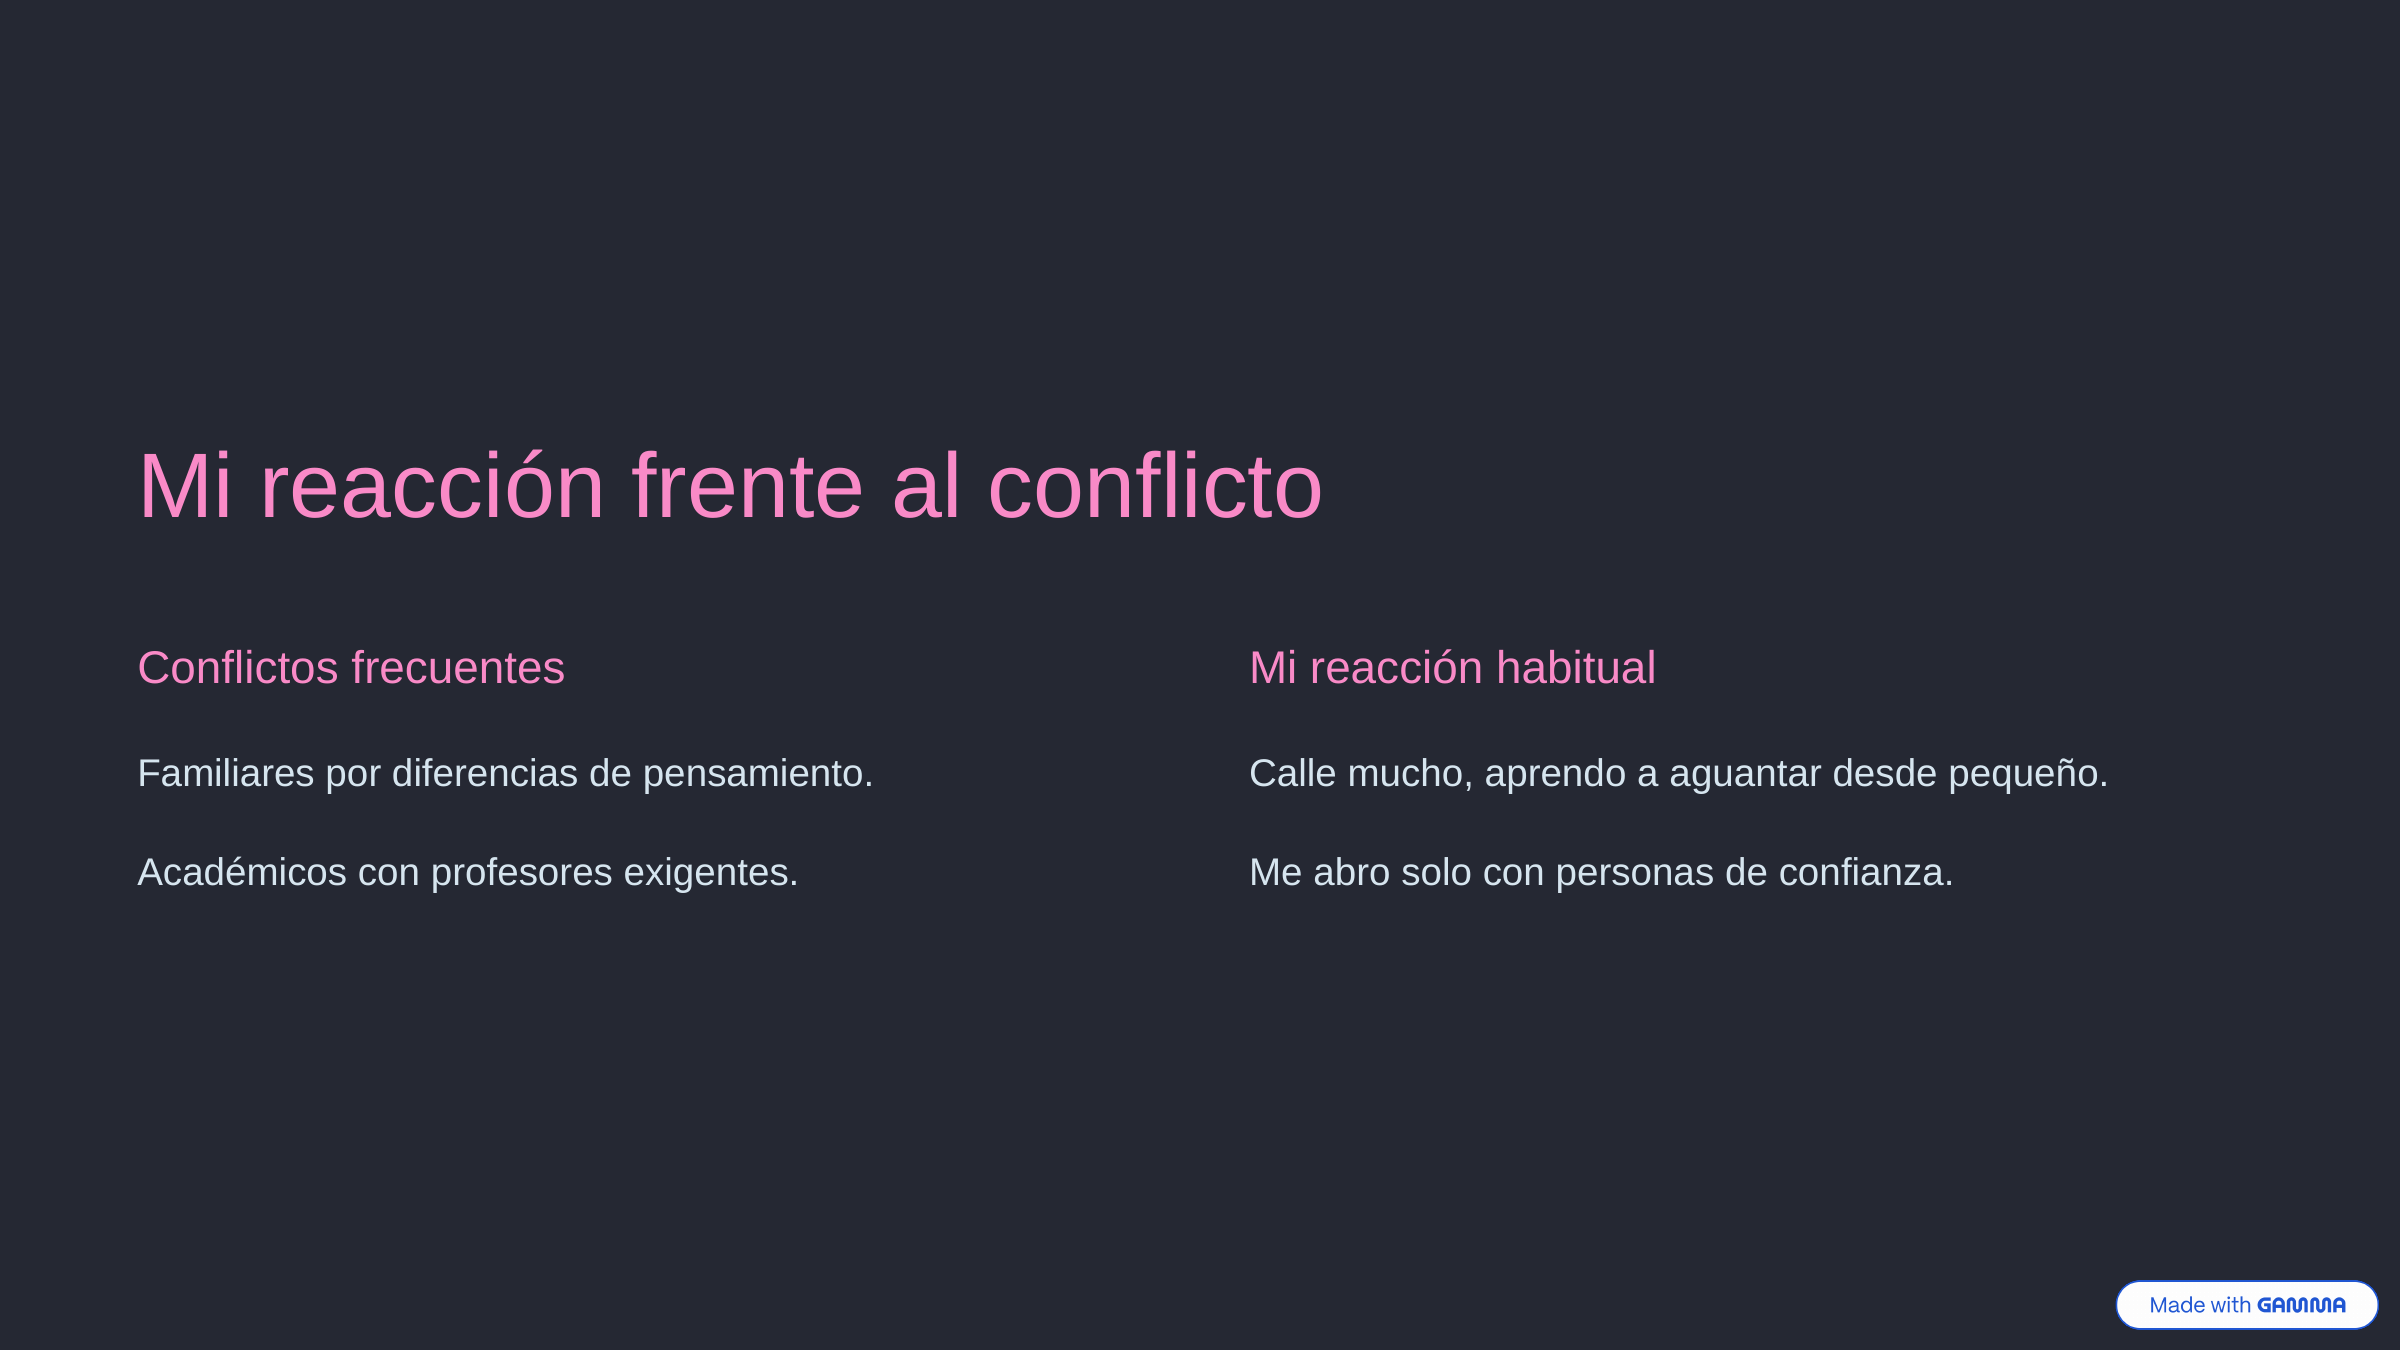

Mi reacción frente al conflicto
Conflictos frecuentes
Mi reacción habitual
Familiares por diferencias de pensamiento.
Calle mucho, aprendo a aguantar desde pequeño.
Académicos con profesores exigentes.
Me abro solo con personas de confianza.